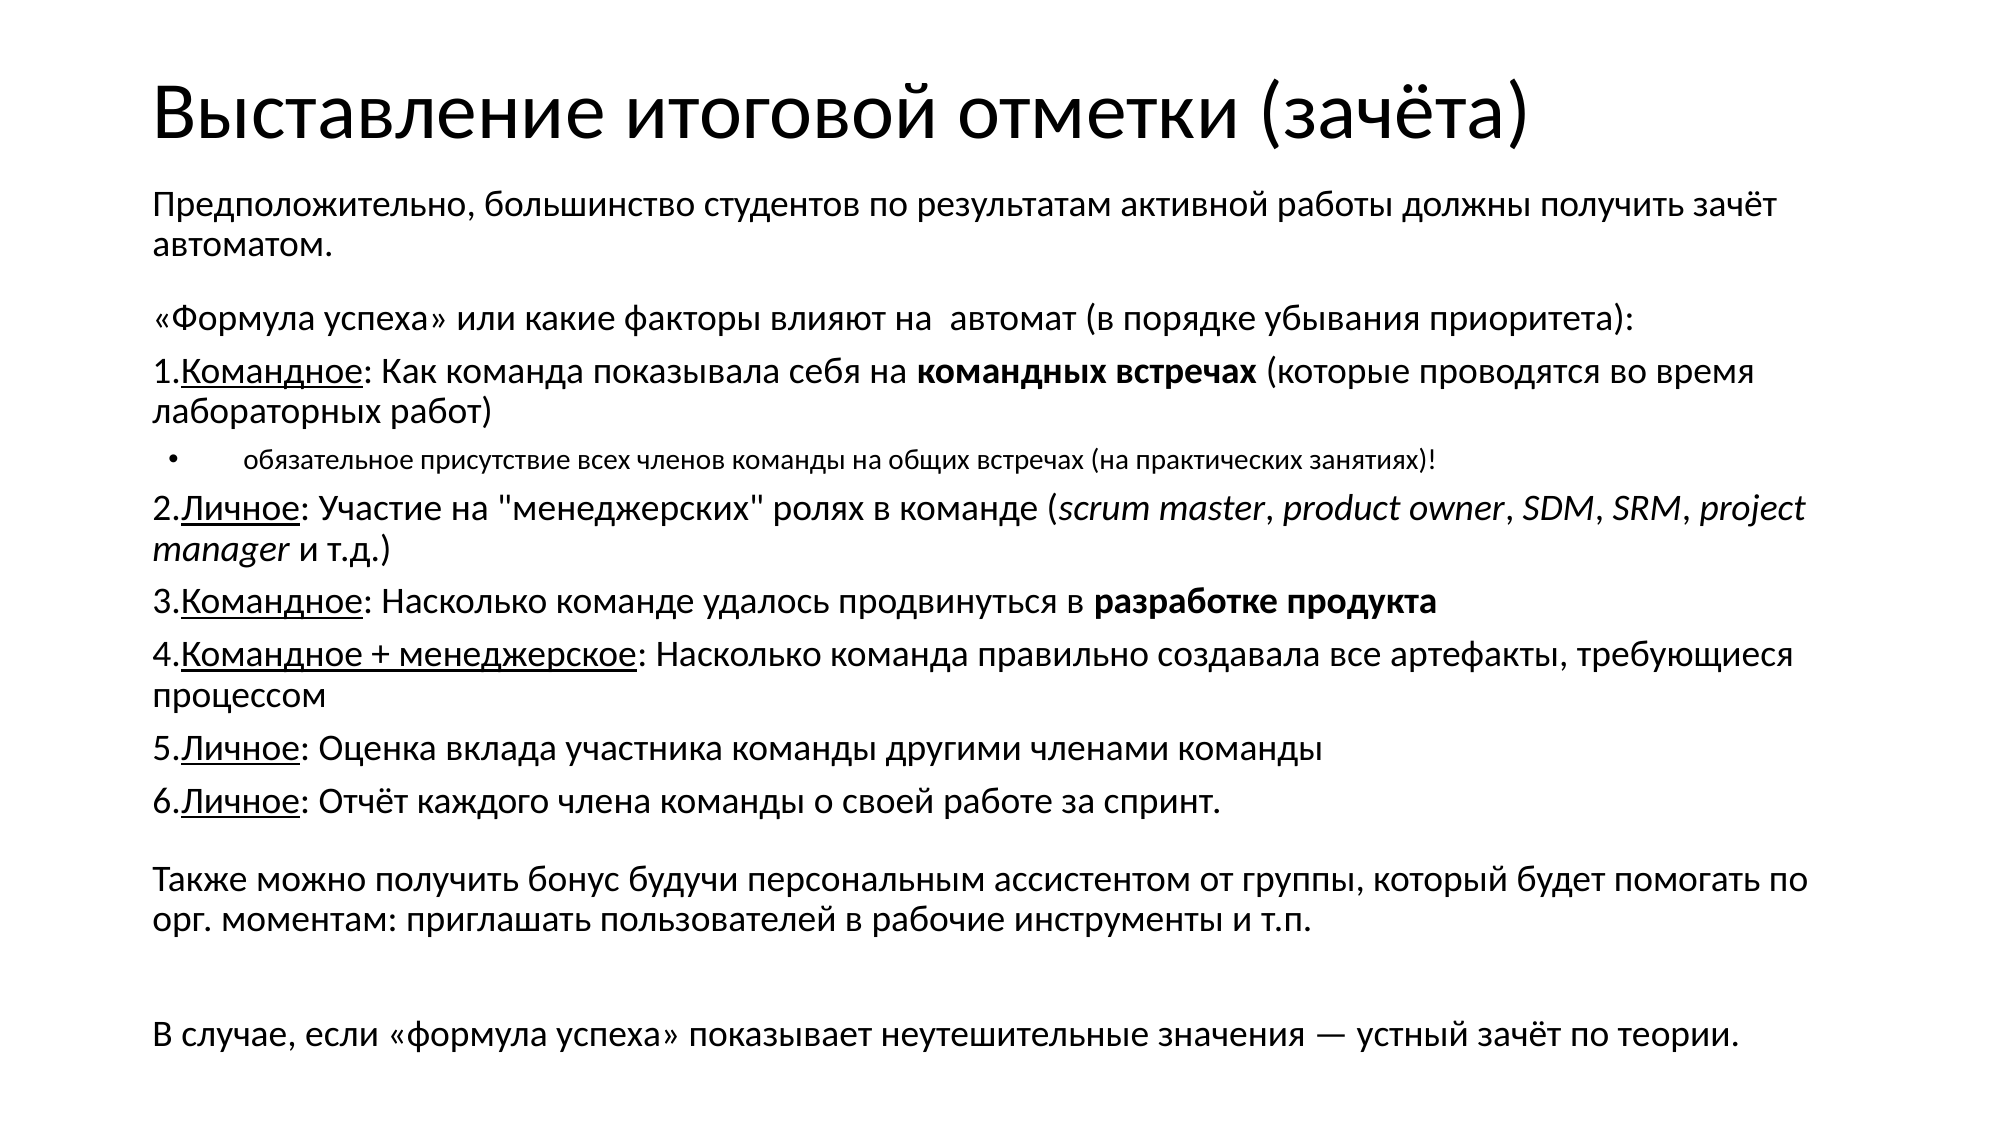

# Выставление итоговой отметки (зачёта)
Предположительно, большинство студентов по результатам активной работы должны получить зачёт автоматом.
«Формула успеха» или какие факторы влияют на  автомат (в порядке убывания приоритета):
Командное: Как команда показывала себя на командных встречах (которые проводятся во время лабораторных работ)
обязательное присутствие всех членов команды на общих встречах (на практических занятиях)!
Личное: Участие на "менеджерских" ролях в команде (scrum master, product owner, SDM, SRM, project manager и т.д.)
Командное: Насколько команде удалось продвинуться в разработке продукта
Командное + менеджерское: Насколько команда правильно создавала все артефакты, требующиеся процессом
Личное: Оценка вклада участника команды другими членами команды
Личное: Отчёт каждого члена команды о своей работе за спринт.
Также можно получить бонус будучи персональным ассистентом от группы, который будет помогать по орг. моментам: приглашать пользователей в рабочие инструменты и т.п.

В случае, если «формула успеха» показывает неутешительные значения — устный зачёт по теории.